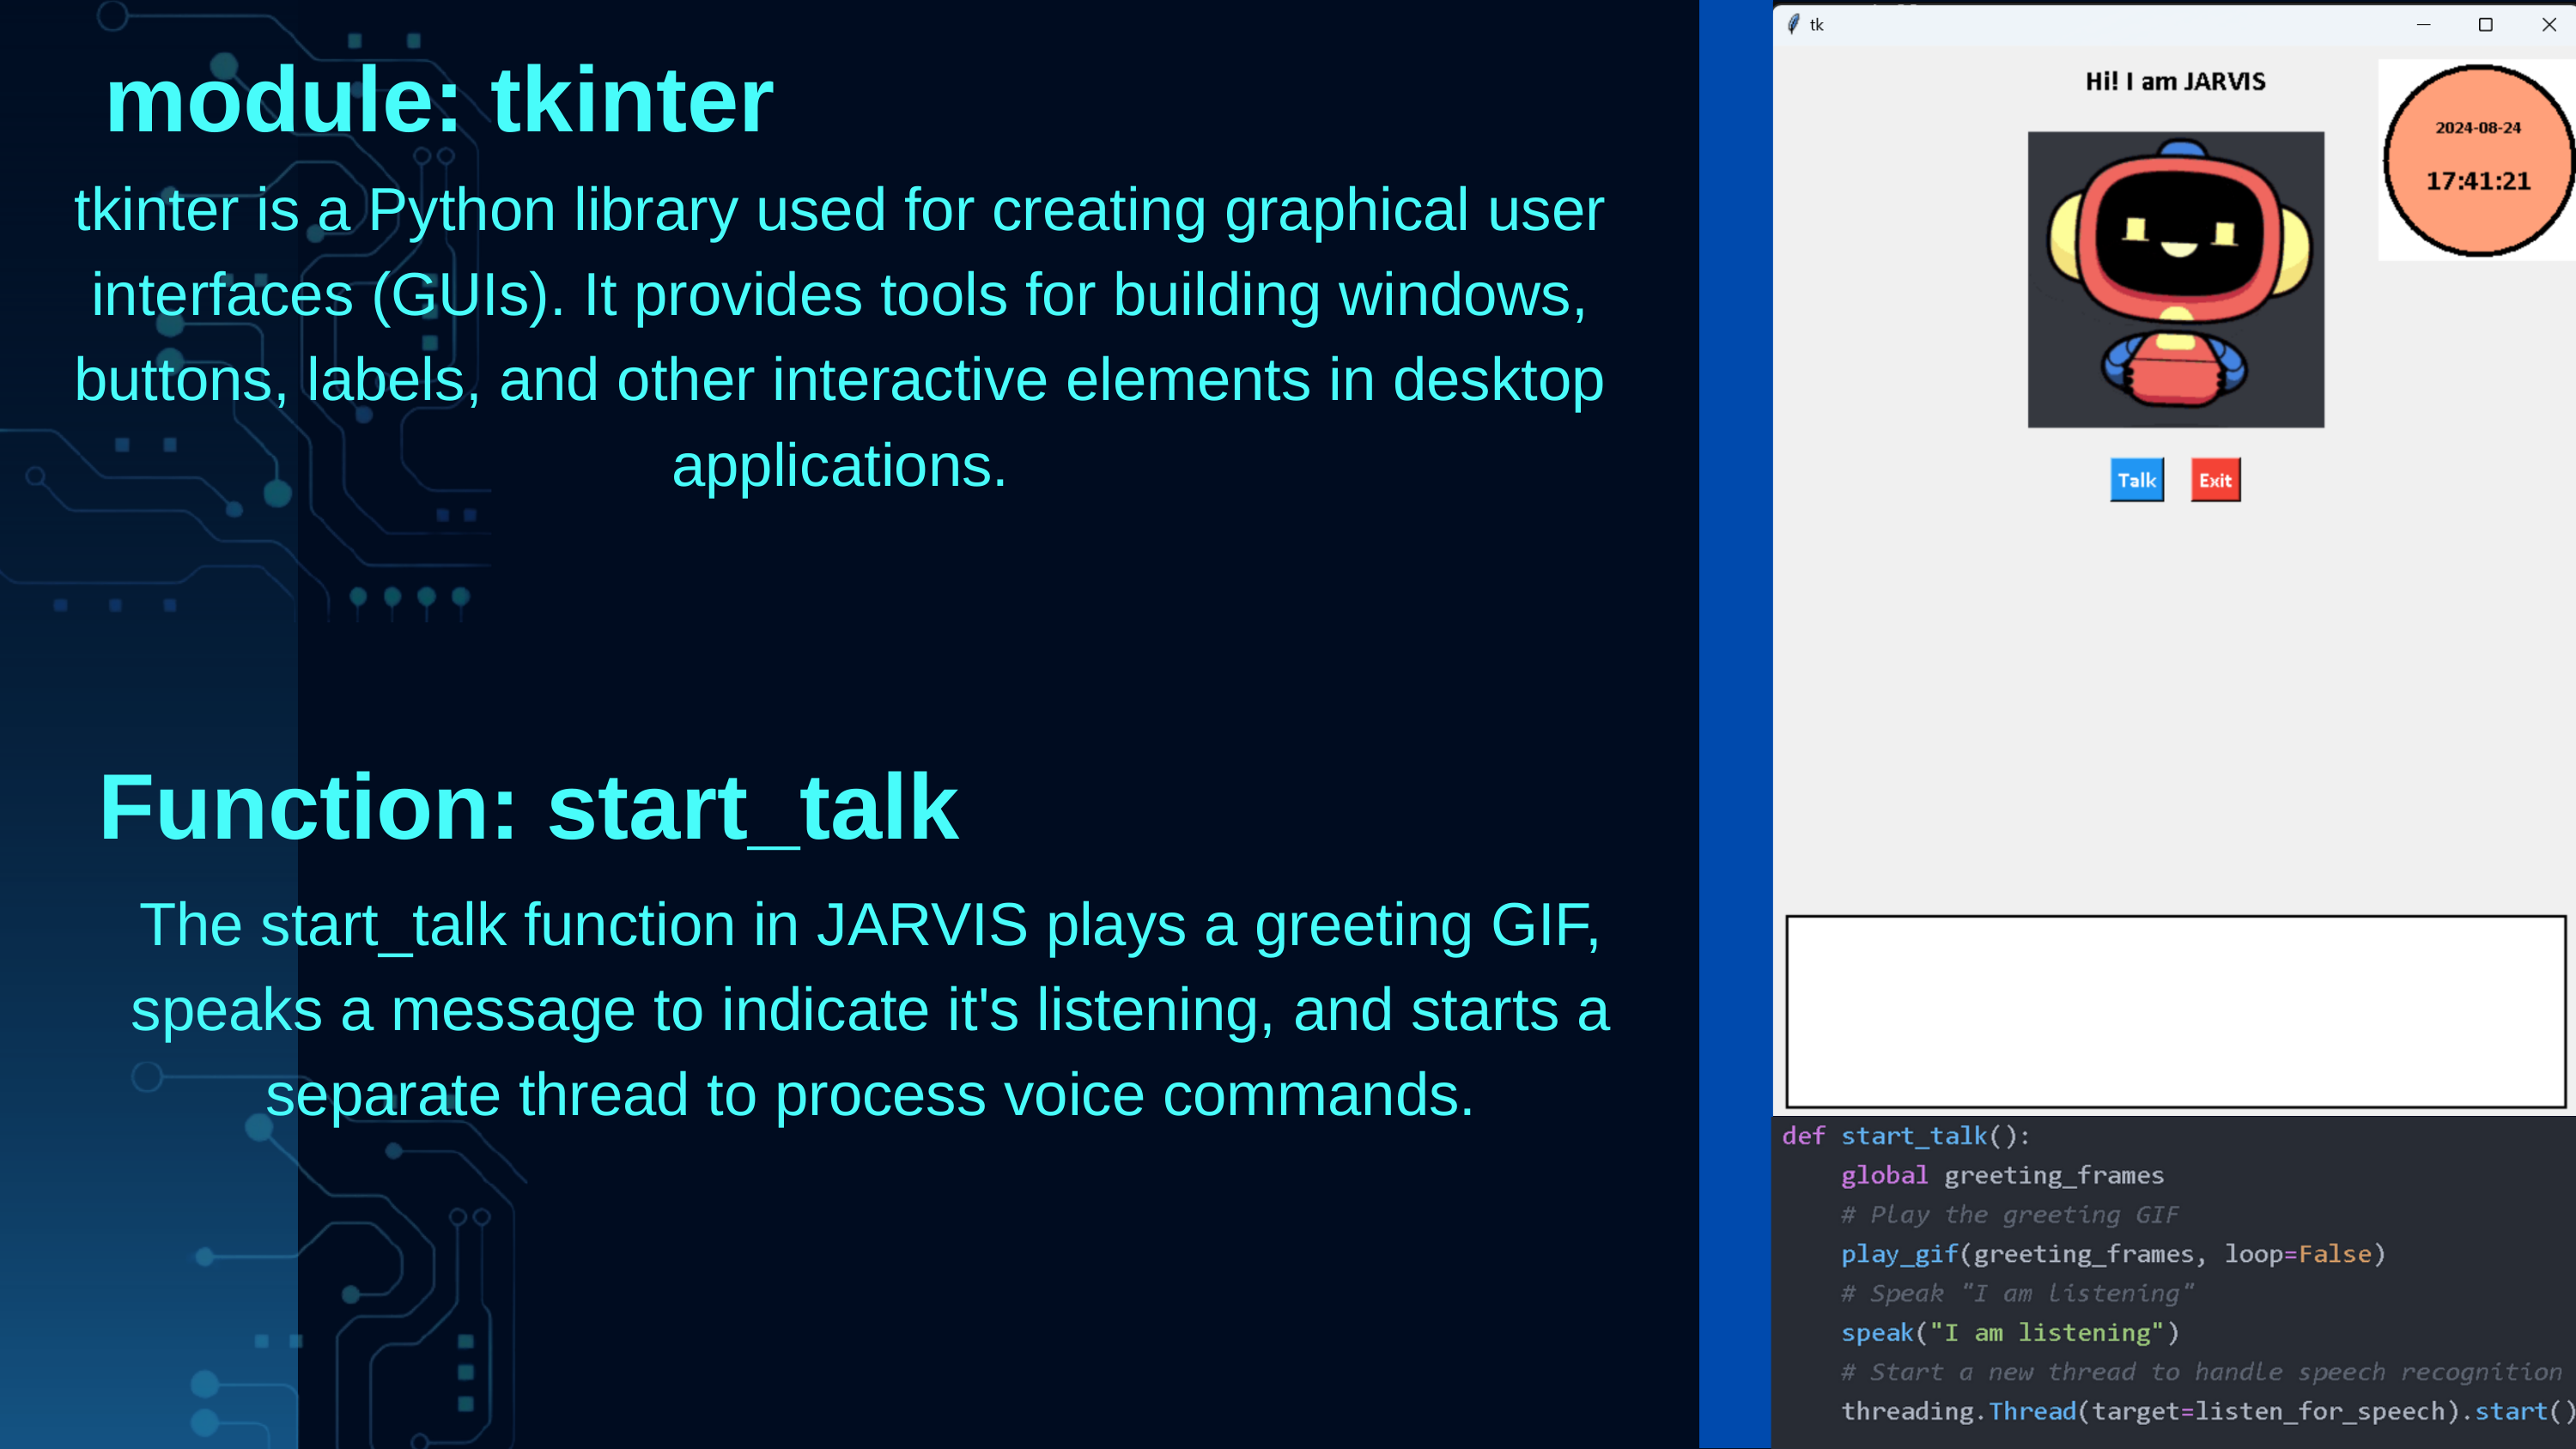

module: tkinter
tkinter is a Python library used for creating graphical user interfaces (GUIs). It provides tools for building windows, buttons, labels, and other interactive elements in desktop applications.

Function: start_talk

The start_talk function in JARVIS plays a greeting GIF, speaks a message to indicate it's listening, and starts a separate thread to process voice commands.